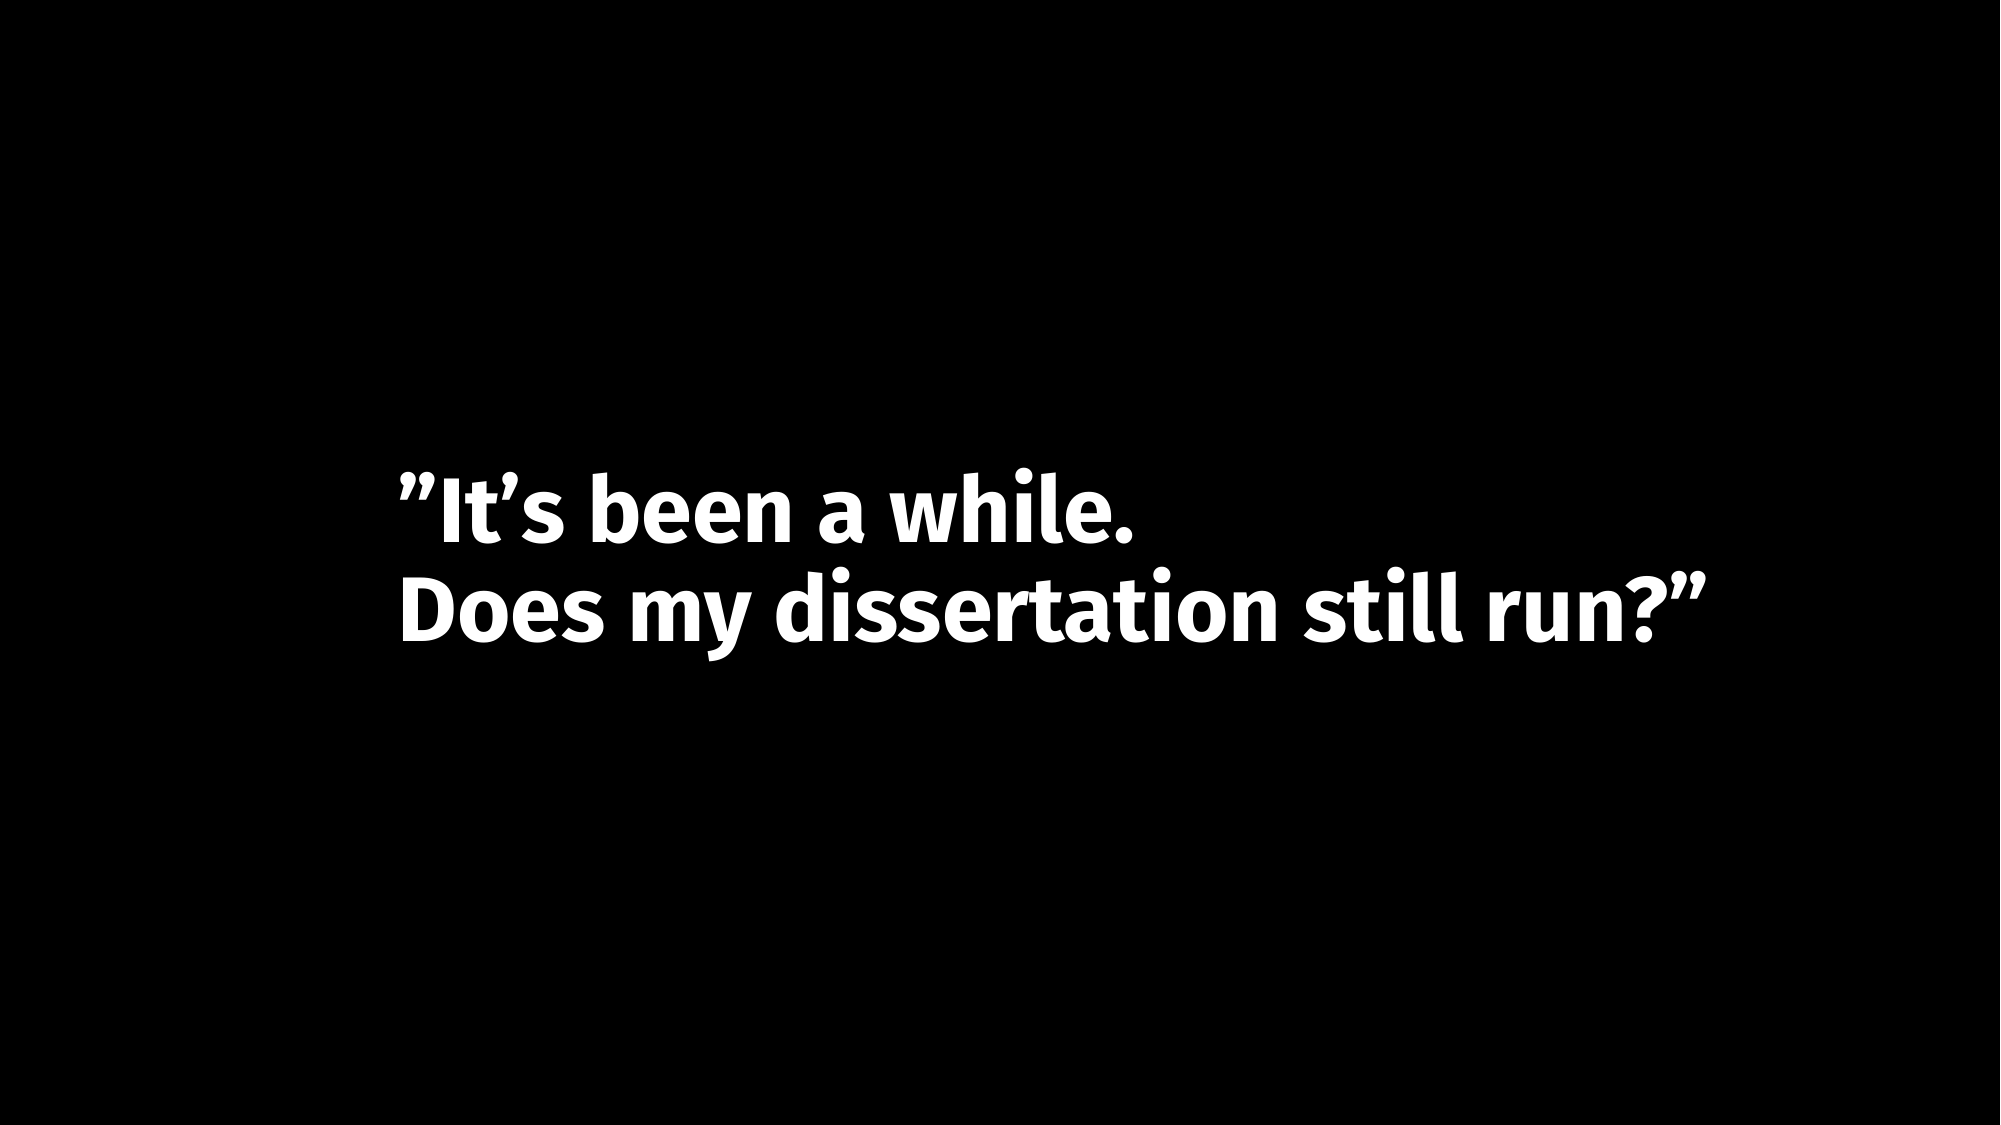

# ”It’s been a while. Does my dissertation still run?”